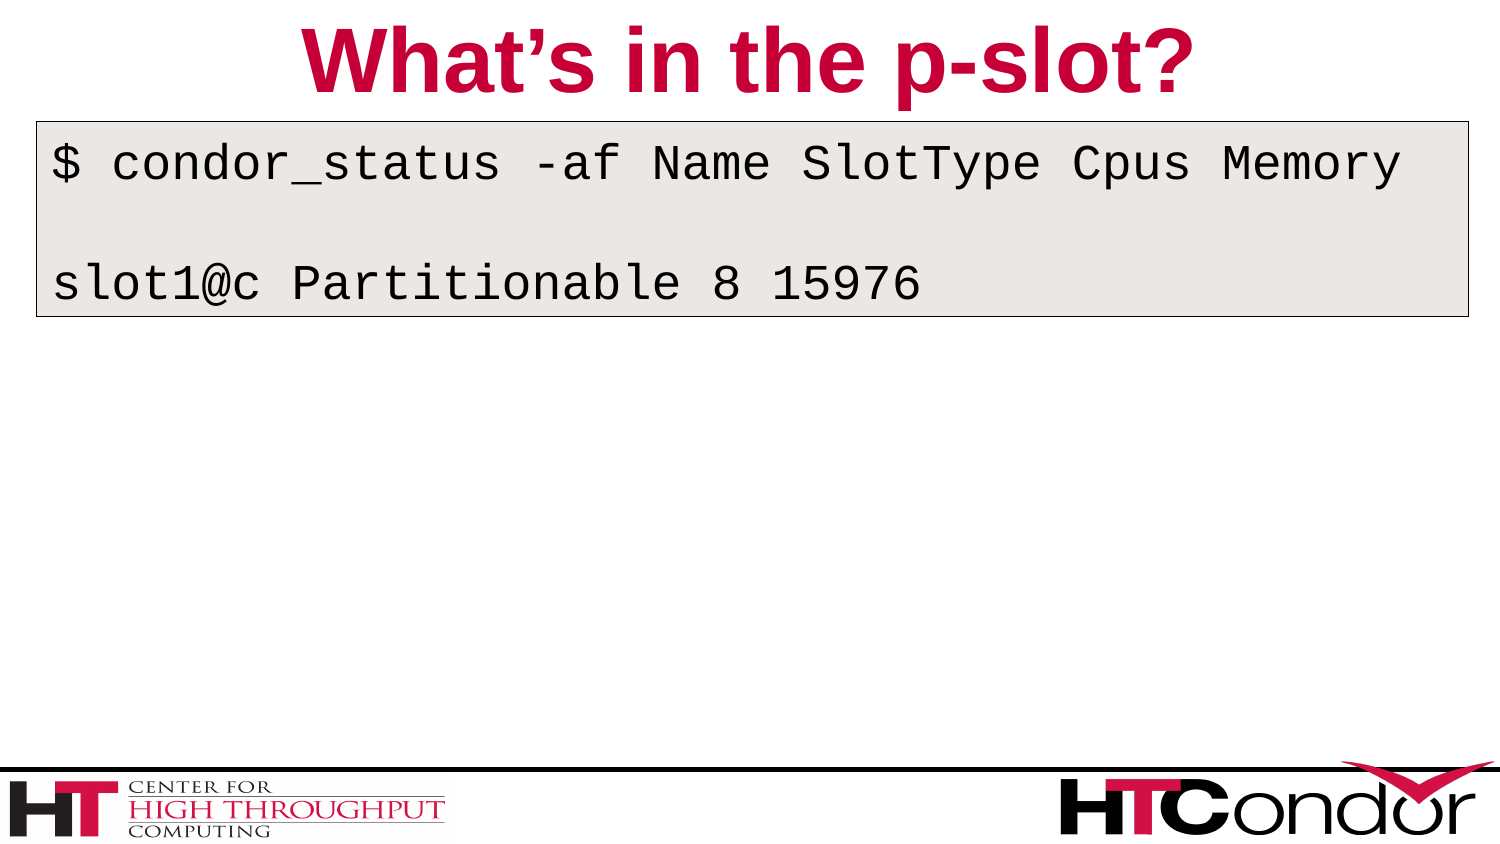

# What’s in the p-slot?
$ condor_status -af Name SlotType Cpus Memory

slot1@c Partitionable 8 15976